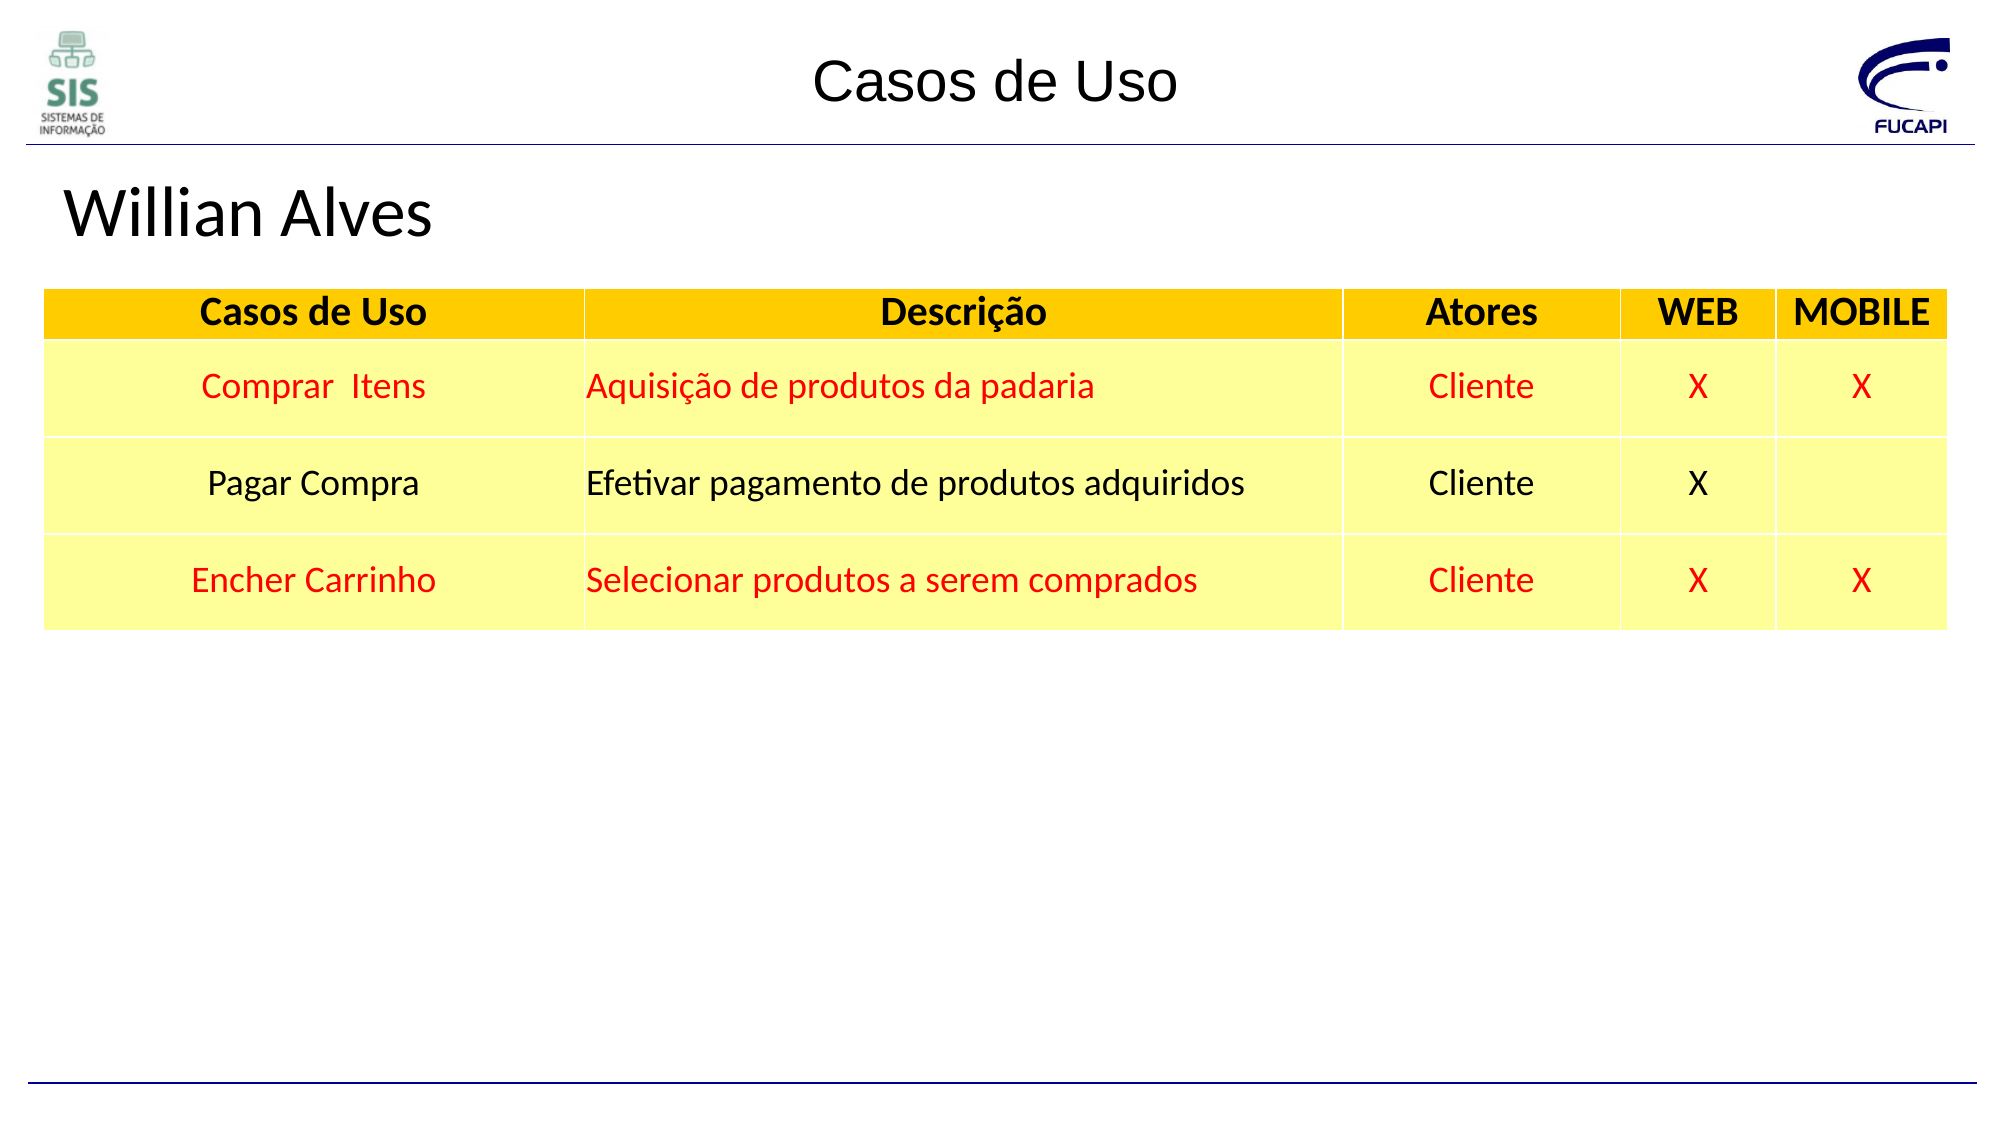

Casos de Uso
Willian Alves
| Casos de Uso | Descrição | Atores | WEB | MOBILE |
| --- | --- | --- | --- | --- |
| Comprar Itens | Aquisição de produtos da padaria | Cliente | X | X |
| Pagar Compra | Efetivar pagamento de produtos adquiridos | Cliente | X |  |
| Encher Carrinho | Selecionar produtos a serem comprados | Cliente | X | X |